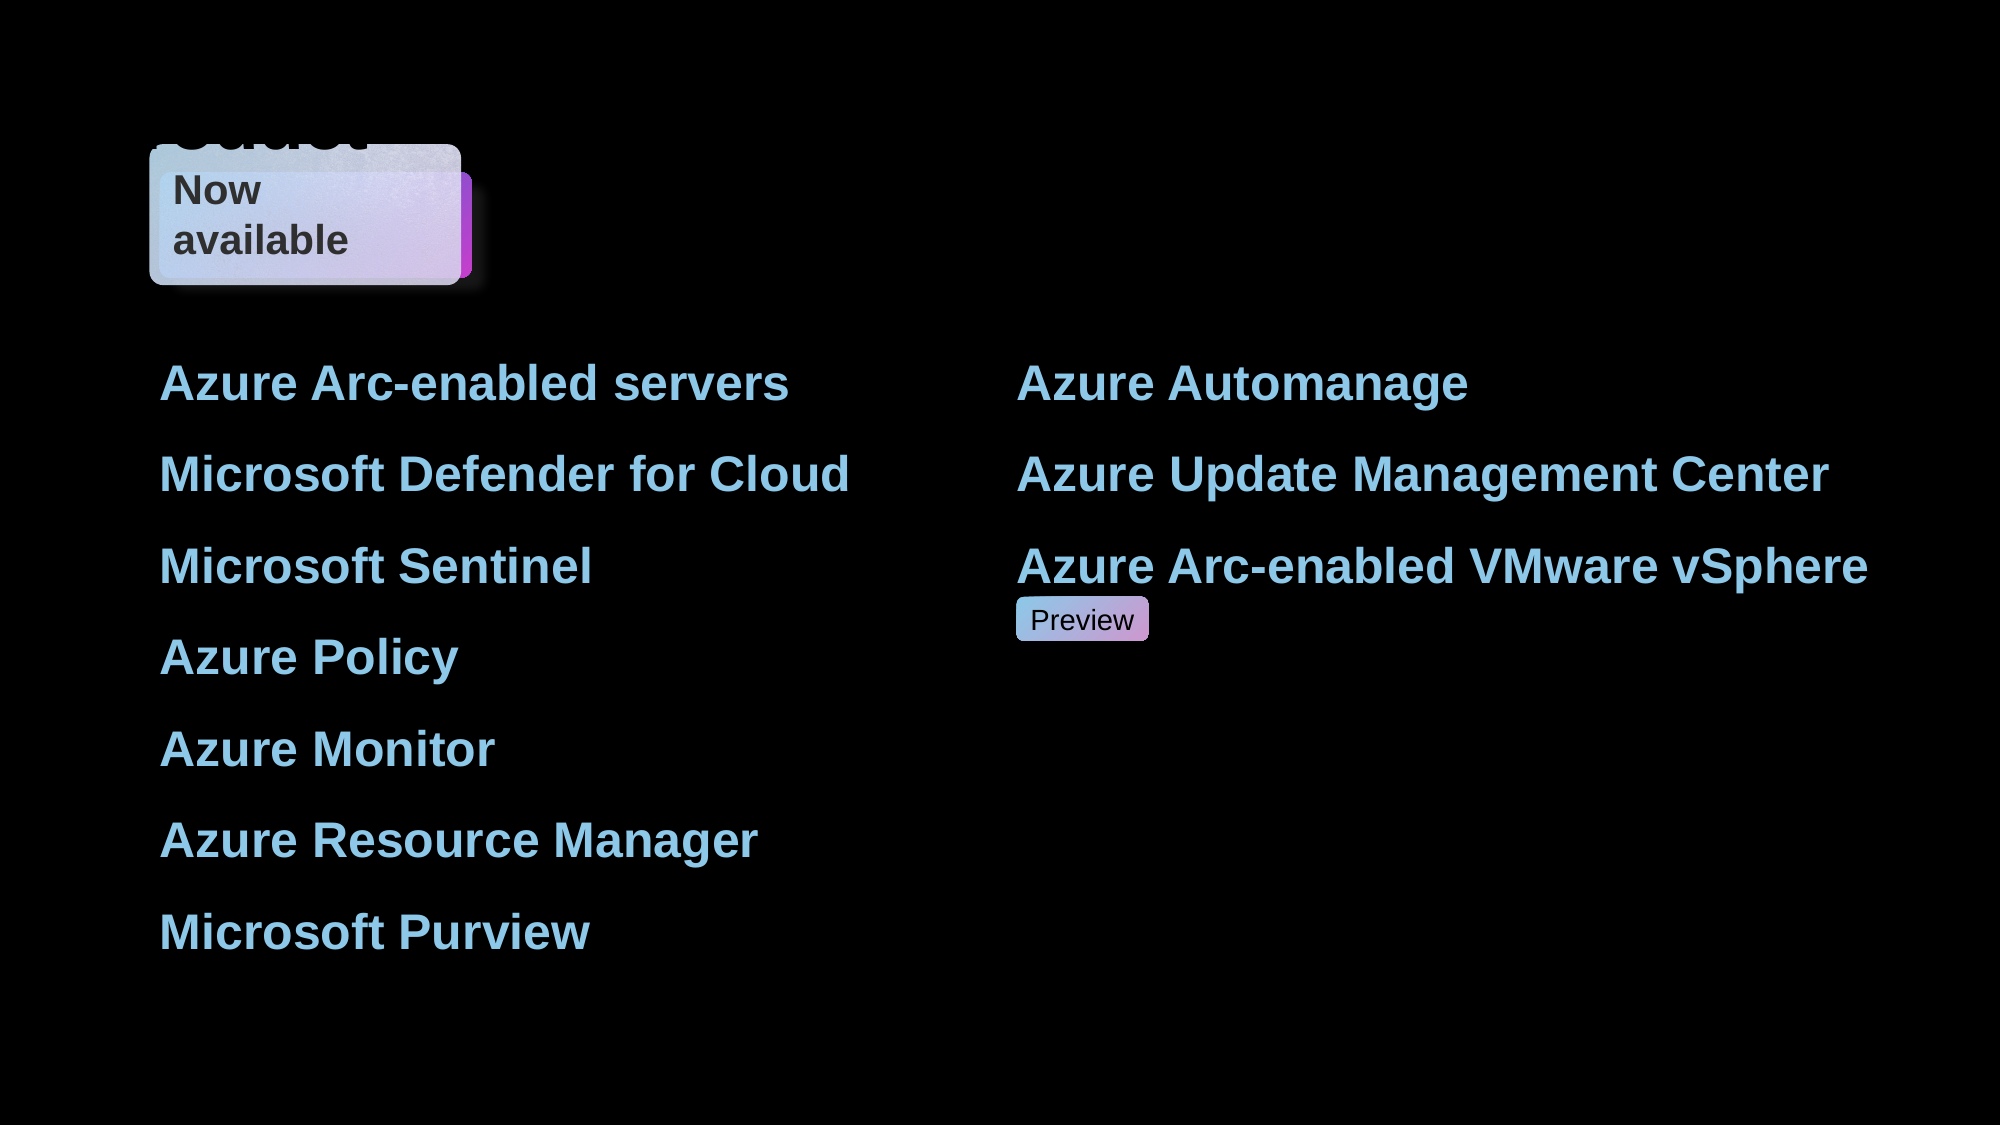

# product
Now available

Azure Arc-enabled servers
Microsoft Defender for Cloud
Microsoft Sentinel
Azure Policy
Azure Monitor
Azure Resource Manager
Microsoft Purview
Azure Automanage
Azure Update Management Center
Azure Arc-enabled VMware vSphere
Preview